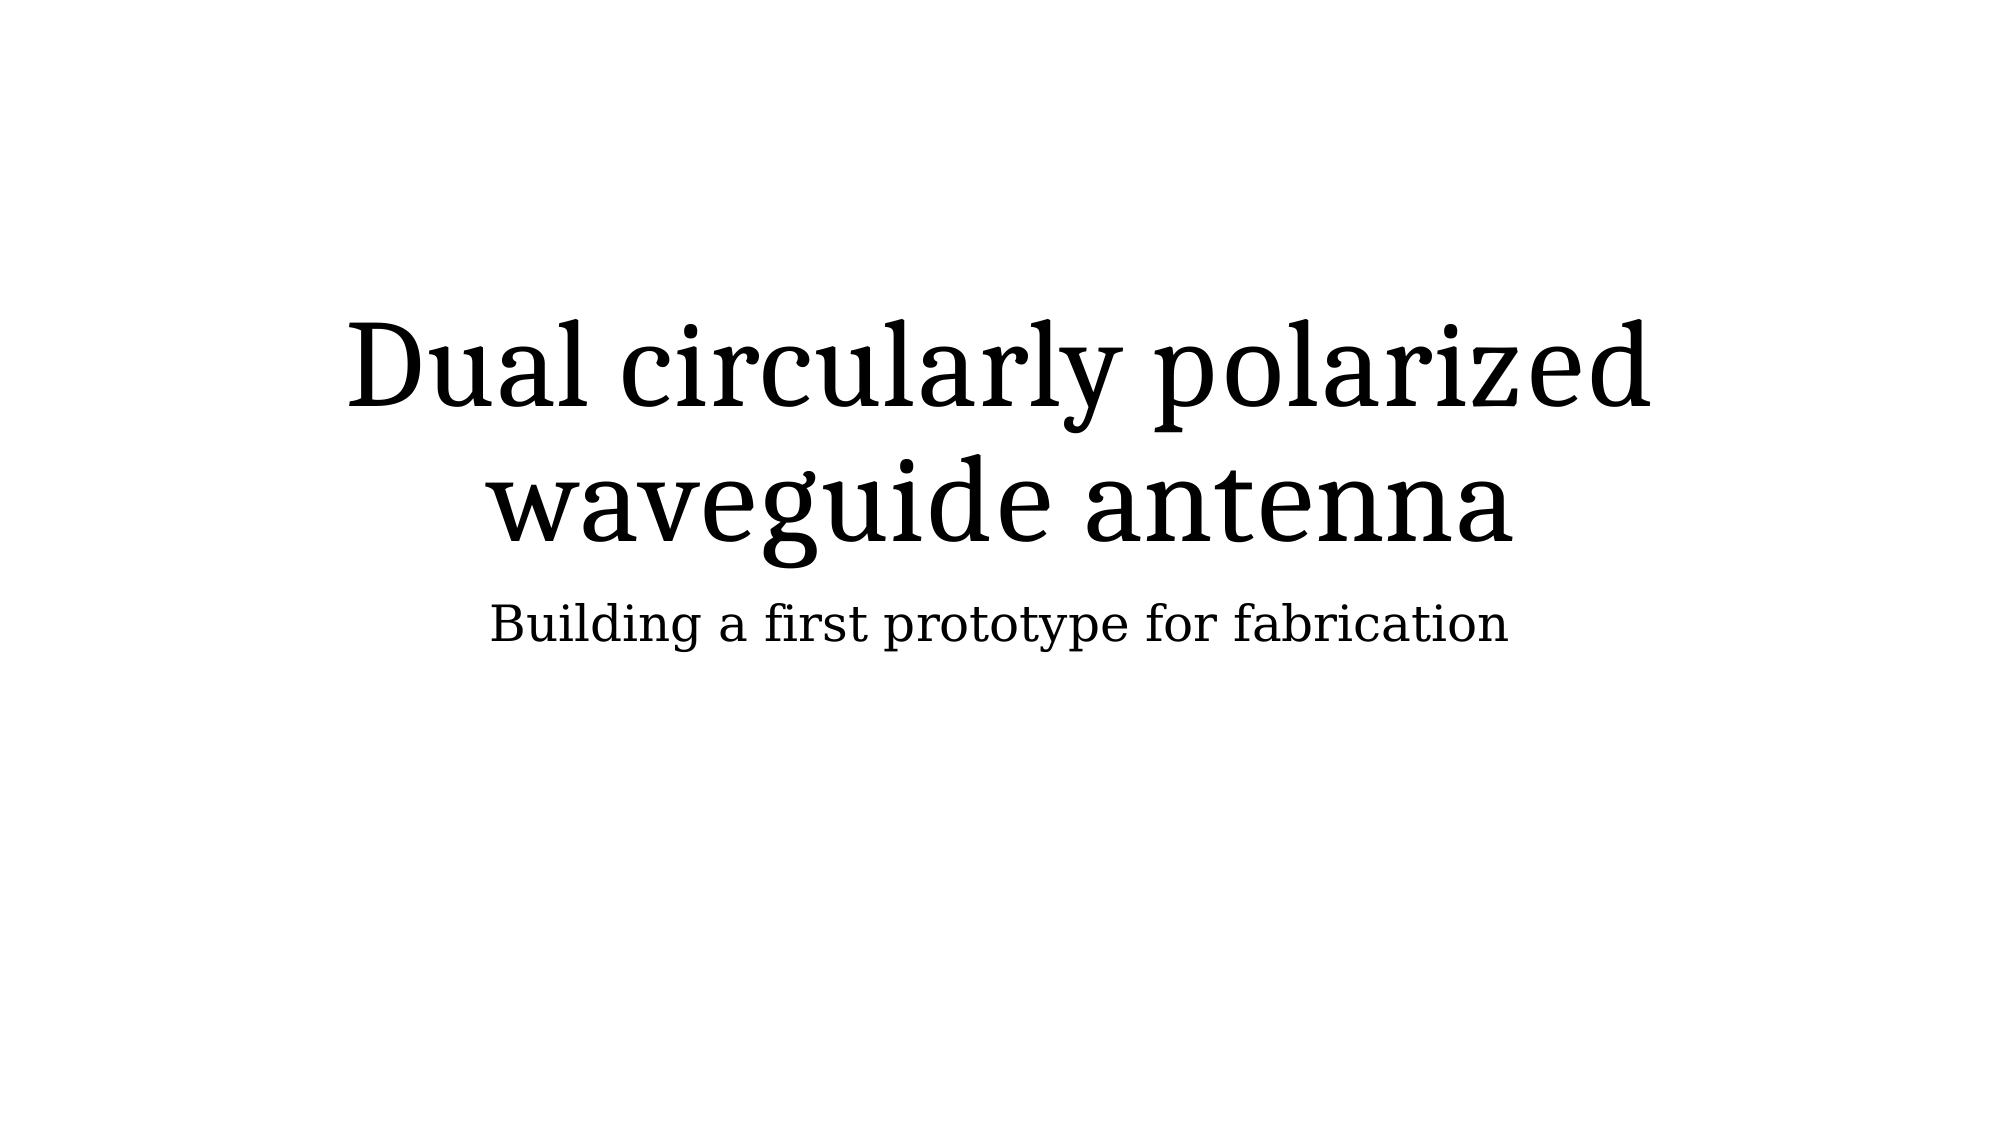

# Dual circularly polarized waveguide antenna
Building a first prototype for fabrication